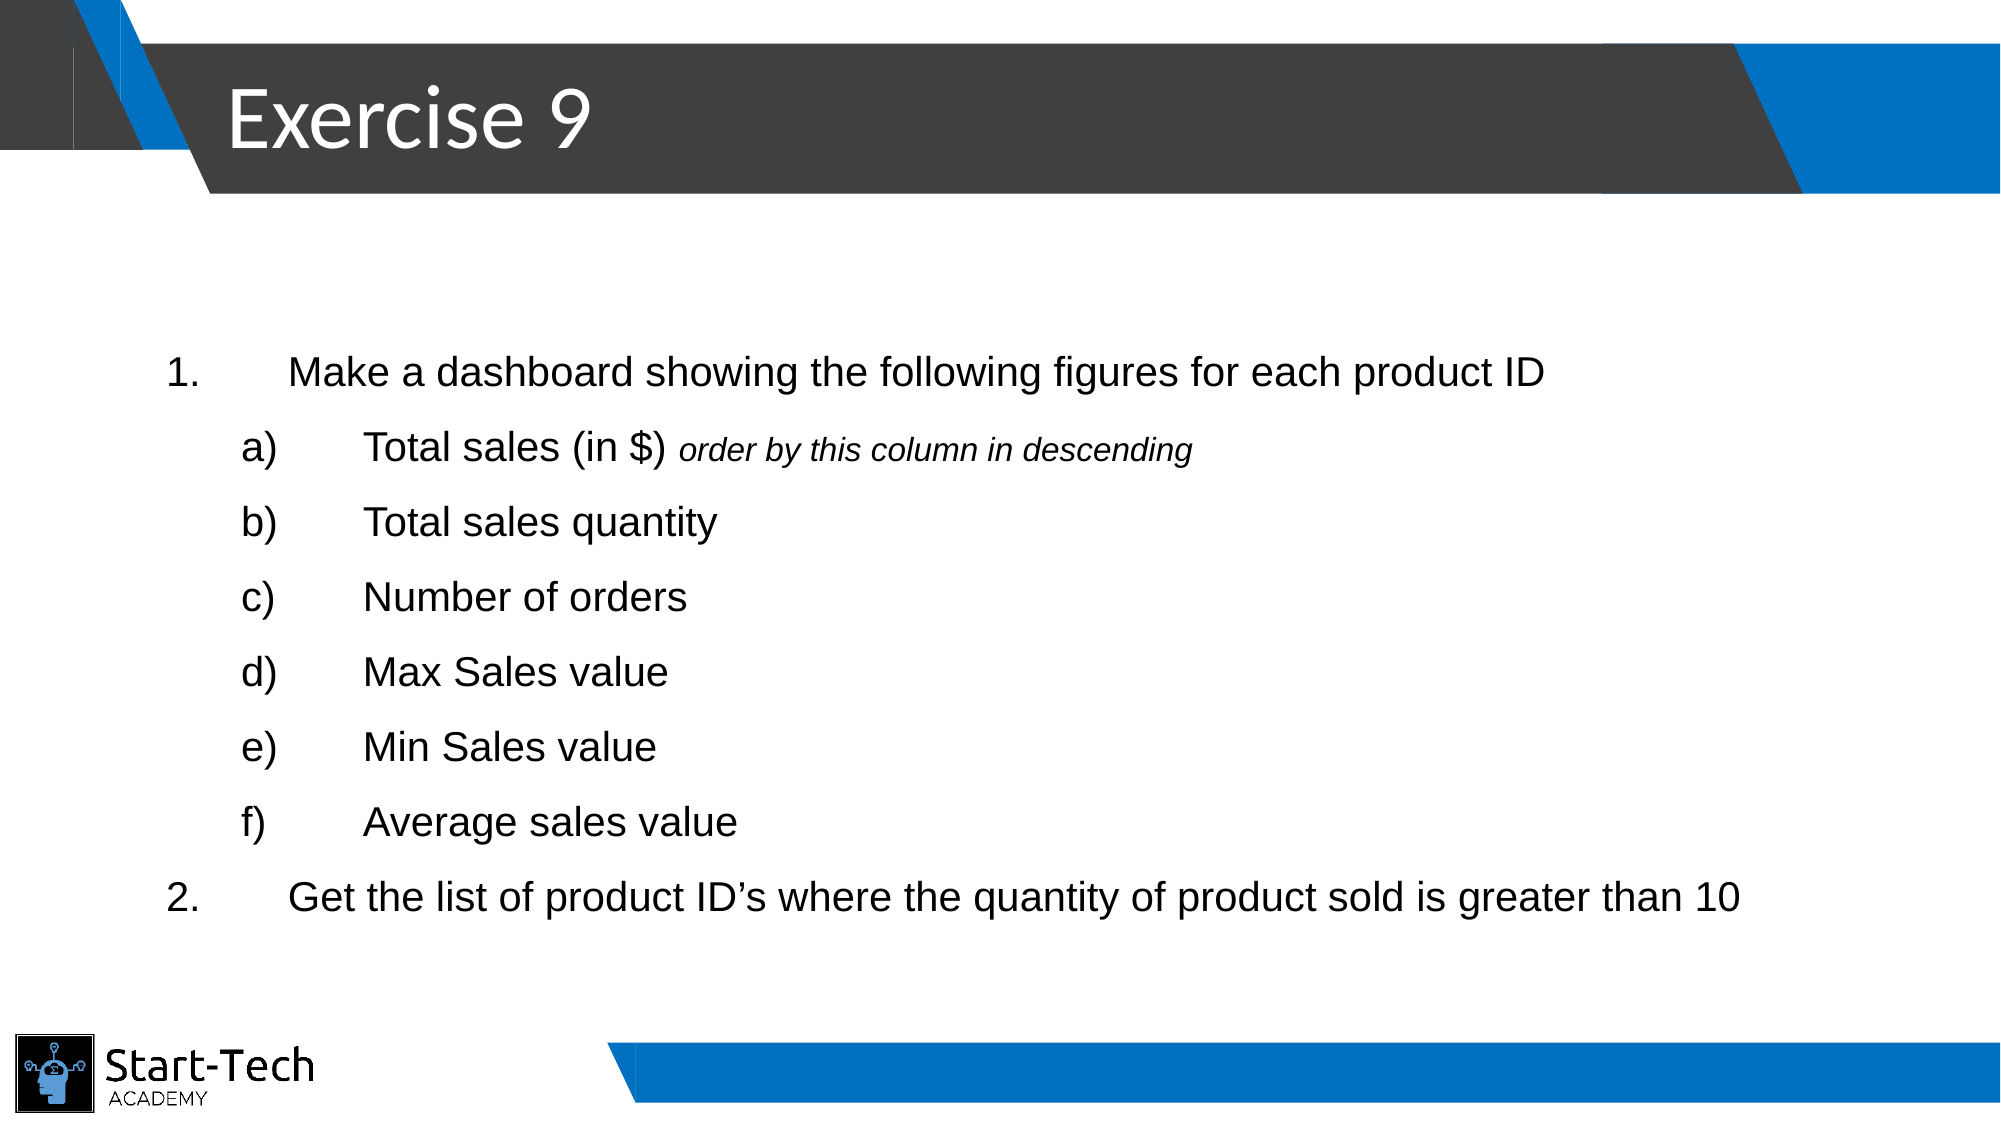

# Exercise 9
Make a dashboard showing the following figures for each product ID
Total sales (in $) order by this column in descending
Total sales quantity
Number of orders
Max Sales value
Min Sales value
Average sales value
Get the list of product ID’s where the quantity of product sold is greater than 10